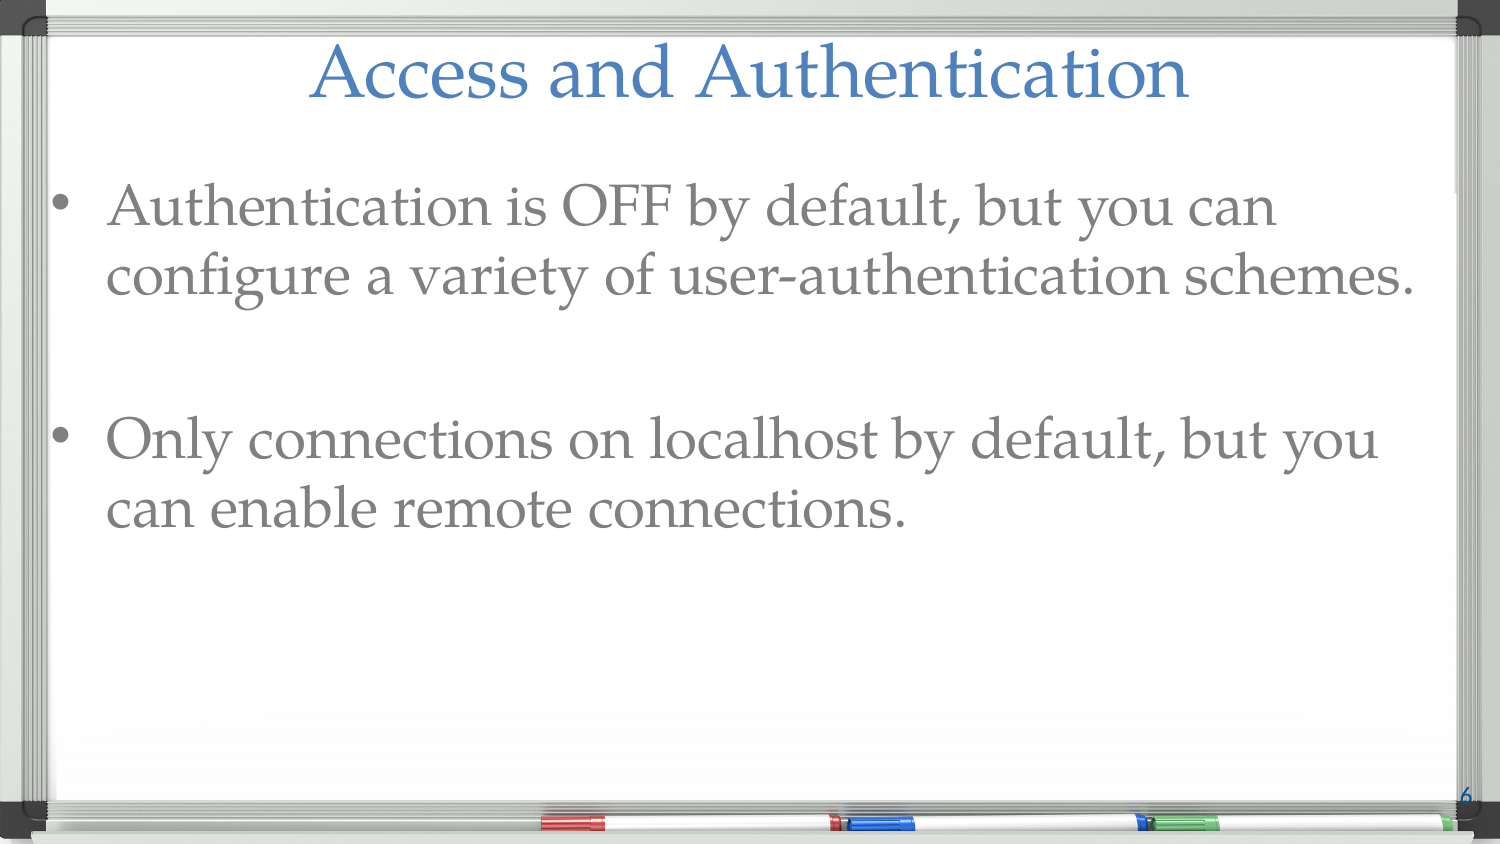

# Access and Authentication
Authentication is OFF by default, but you can configure a variety of user-authentication schemes.

Only connections on localhost by default, but you can enable remote connections.

6
Streams of bytes … two ways (into your program and out of your program)
Disks, consoles, sockets, keyboards, printers
Know how to talk streams and you can talk to anything
Initialization (constructor) is different. Use is the same.